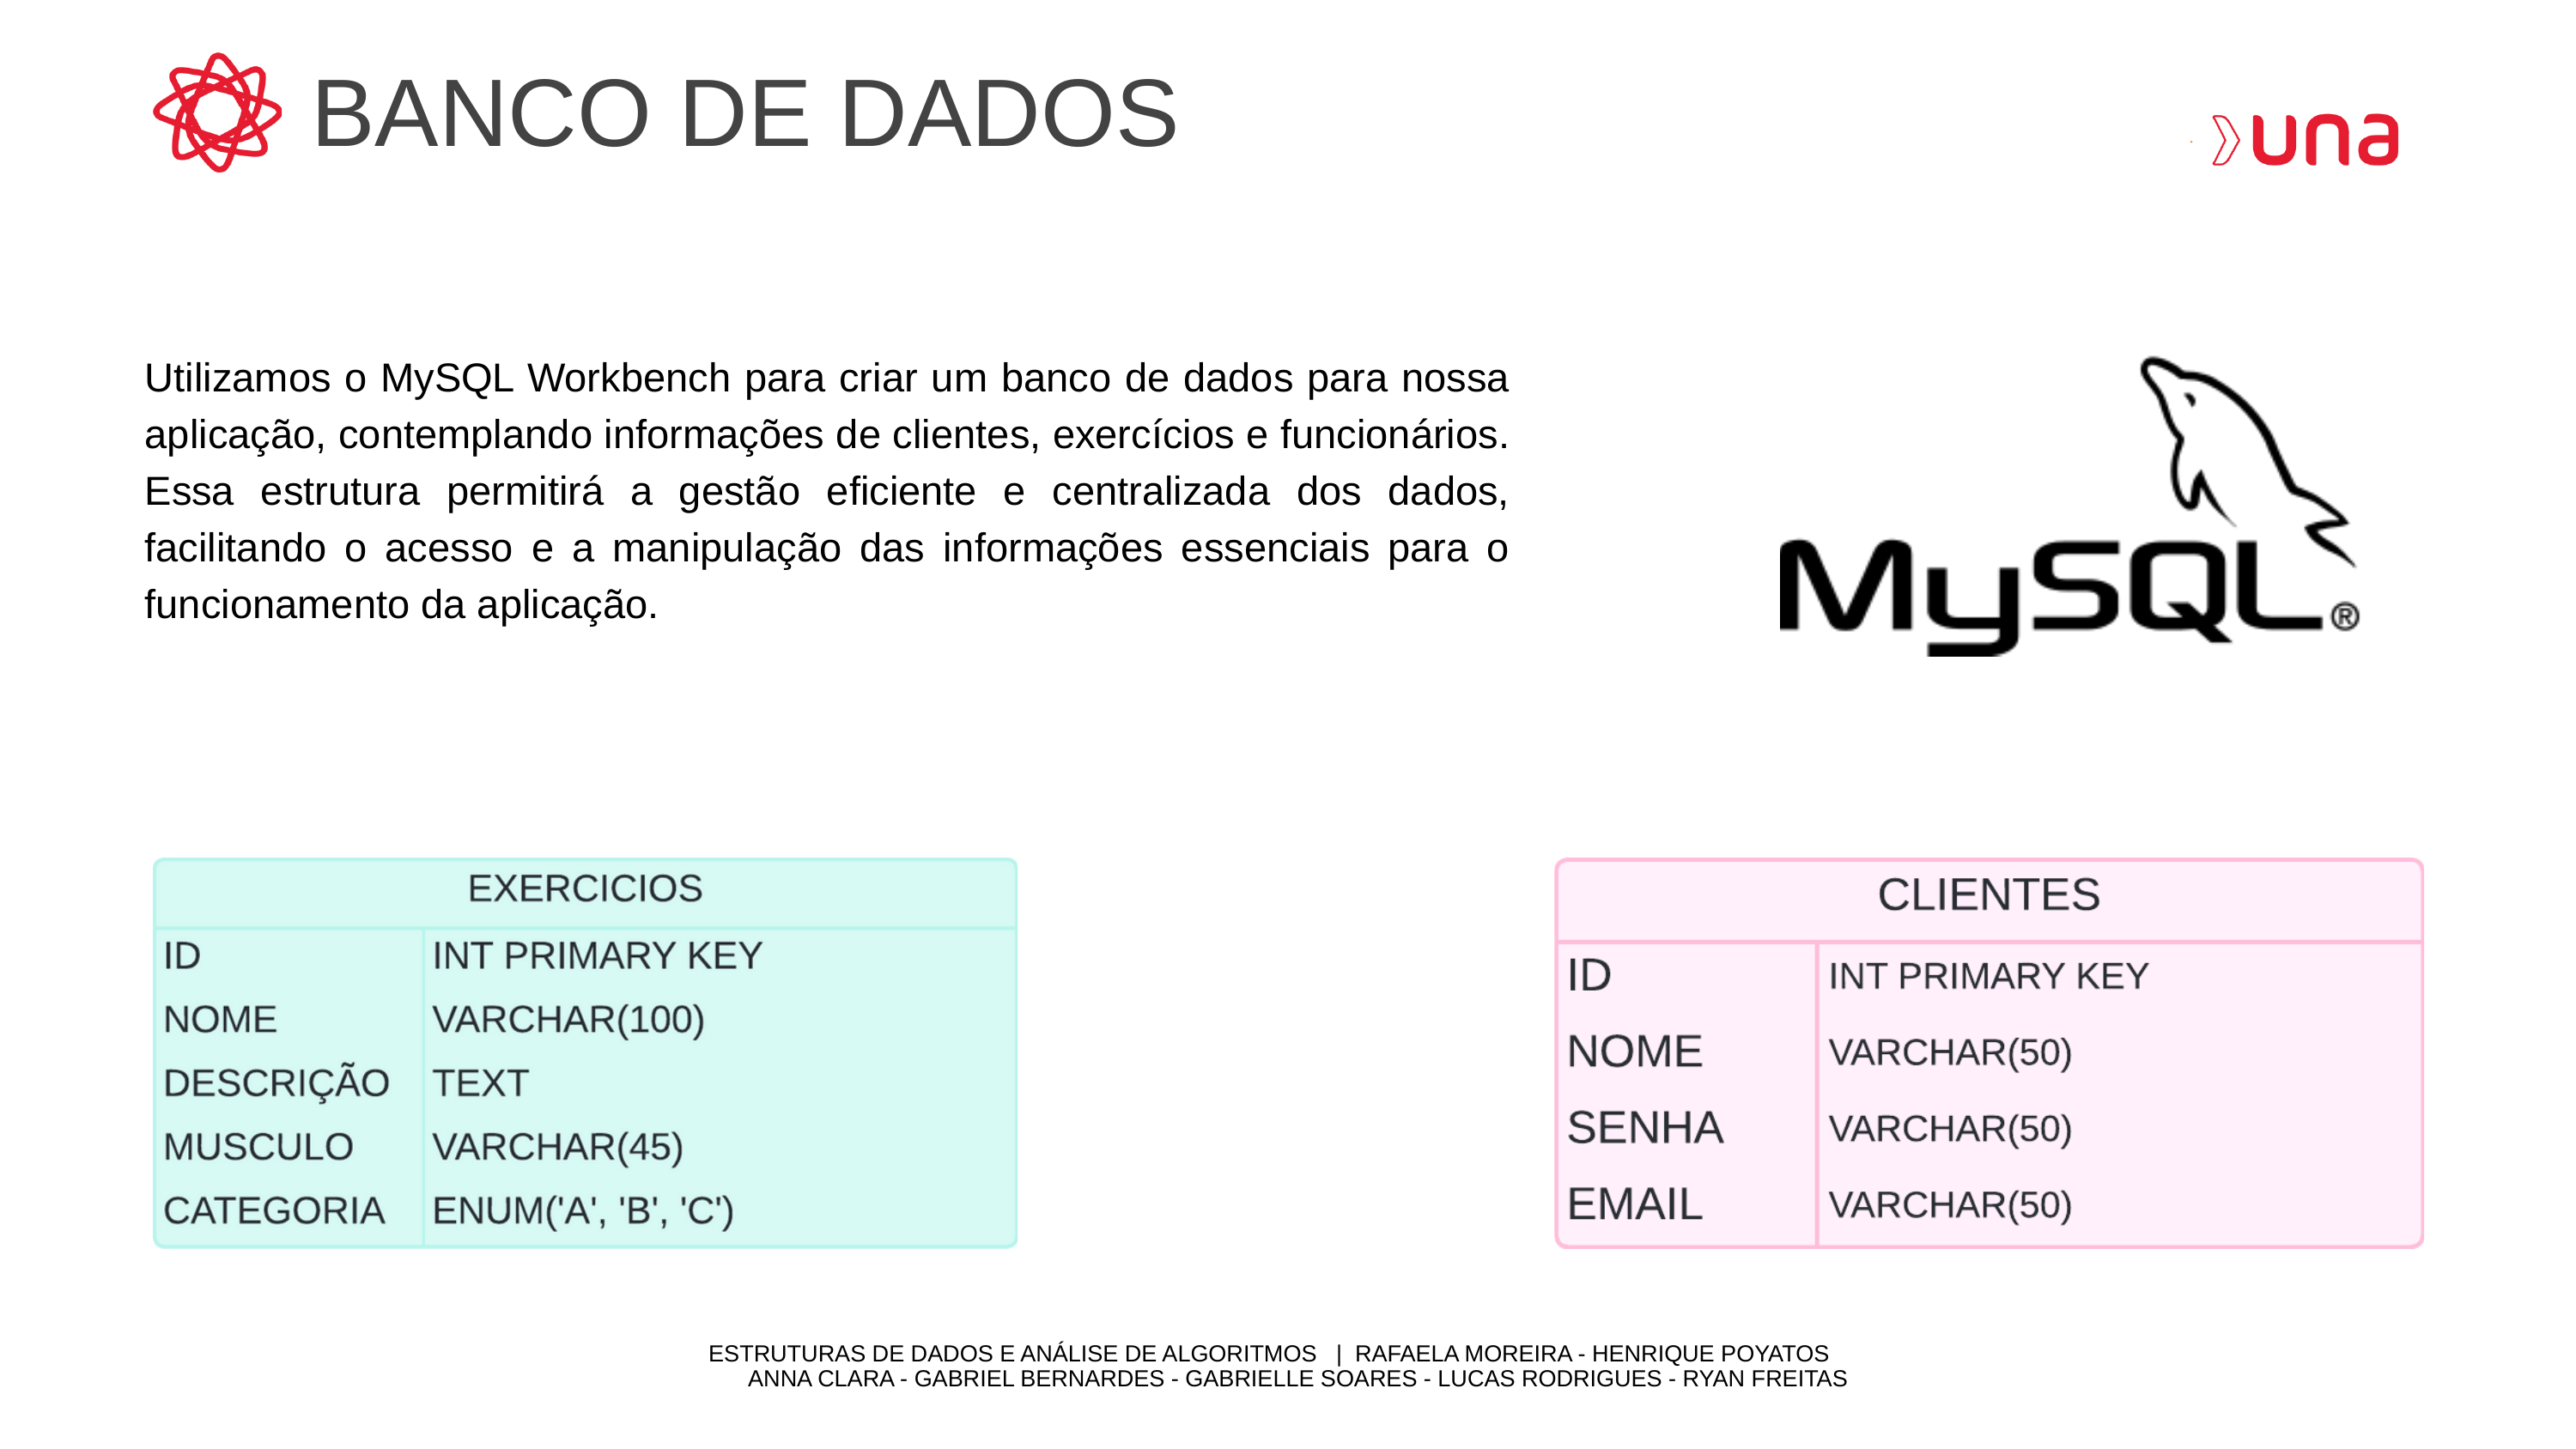

BANCO DE DADOS

Utilizamos o MySQL Workbench para criar um banco de dados para nossa aplicação, contemplando informações de clientes, exercícios e funcionários. Essa estrutura permitirá a gestão eficiente e centralizada dos dados, facilitando o acesso e a manipulação das informações essenciais para o funcionamento da aplicação.

ESTRUTURAS DE DADOS E ANÁLISE DE ALGORITMOS   |  RAFAELA MOREIRA - HENRIQUE POYATOS
   ANNA CLARA - GABRIEL BERNARDES - GABRIELLE SOARES - LUCAS RODRIGUES - RYAN FREITAS